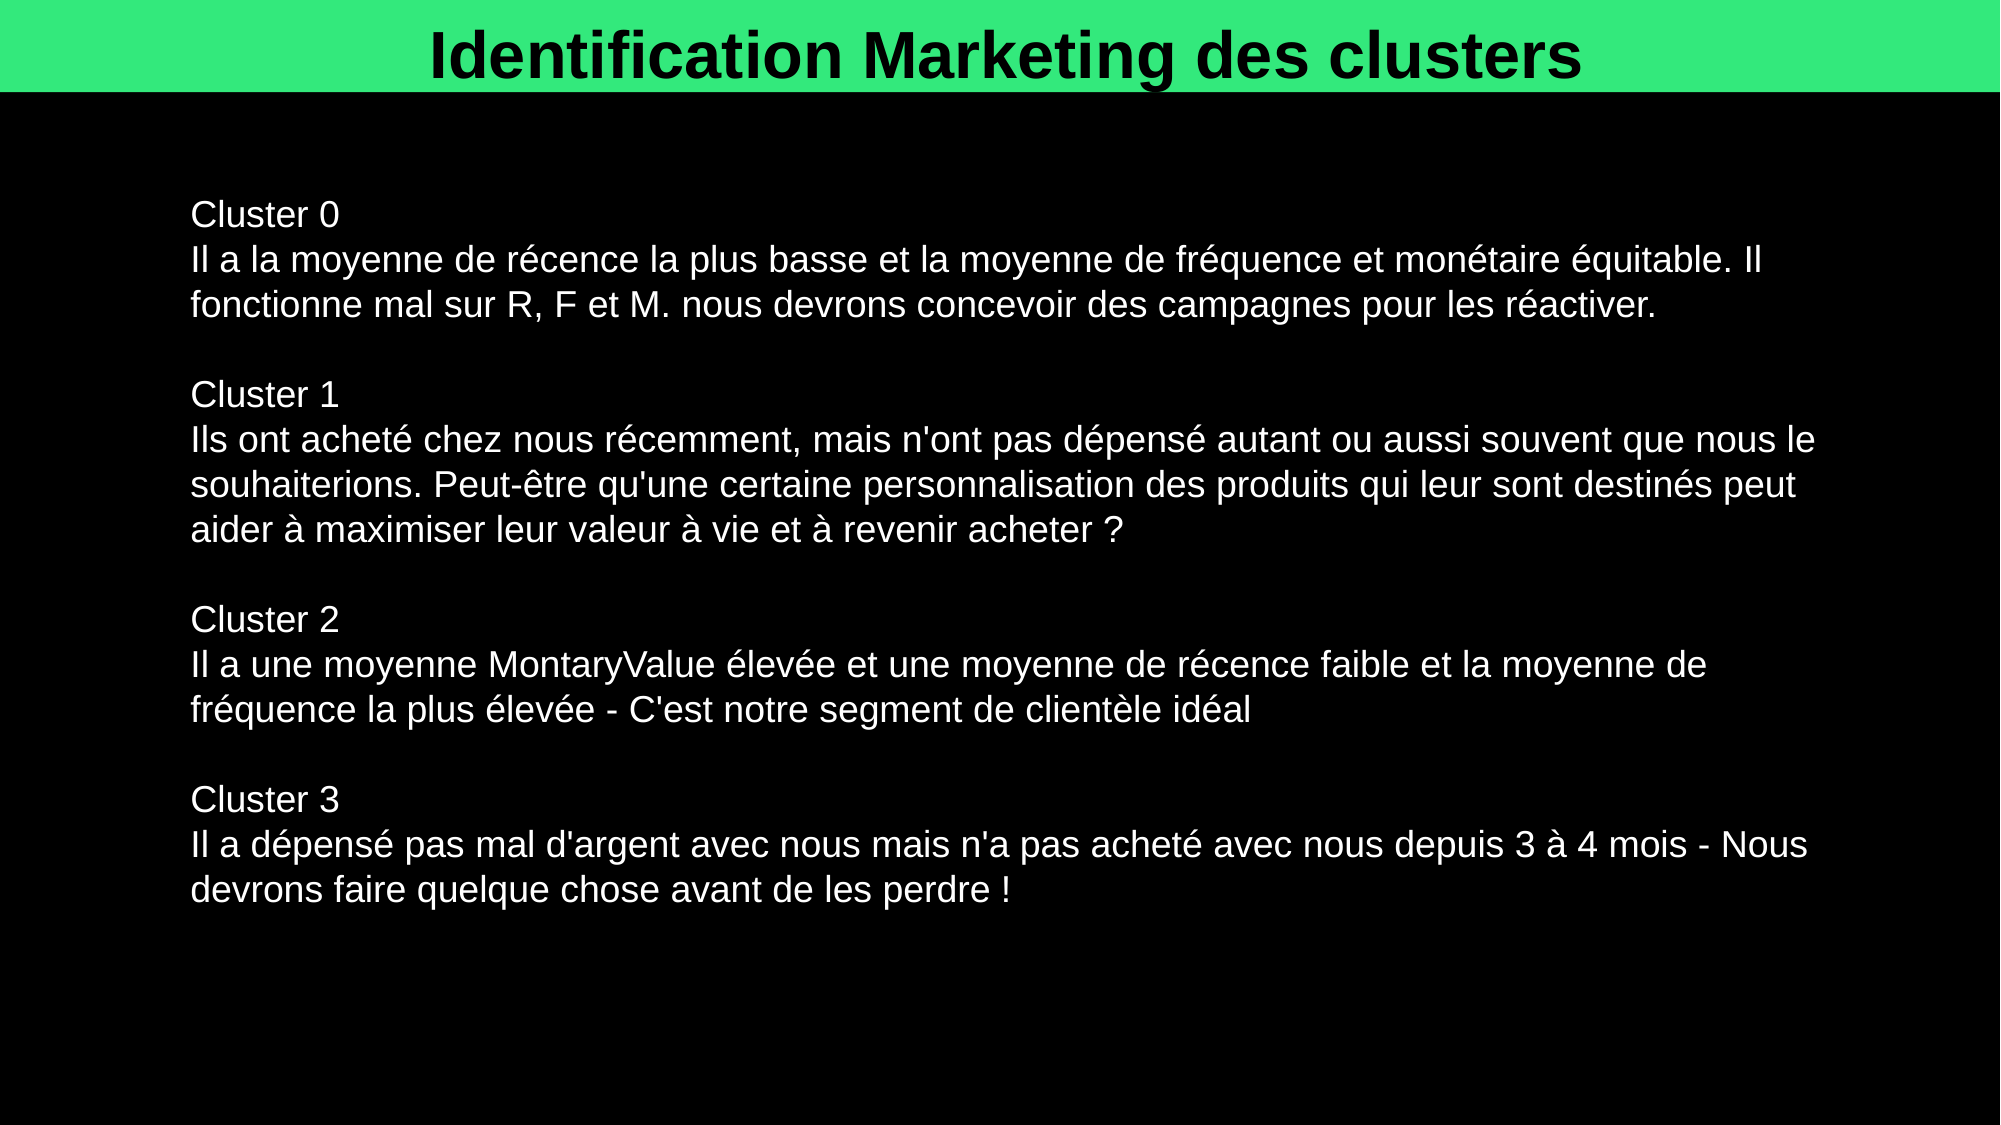

Identification Marketing des clusters

Cluster 0
Il a la moyenne de récence la plus basse et la moyenne de fréquence et monétaire équitable. Il fonctionne mal sur R, F et M. nous devrons concevoir des campagnes pour les réactiver.

Cluster 1
Ils ont acheté chez nous récemment, mais n'ont pas dépensé autant ou aussi souvent que nous le souhaiterions. Peut-être qu'une certaine personnalisation des produits qui leur sont destinés peut aider à maximiser leur valeur à vie et à revenir acheter ?

Cluster 2
Il a une moyenne MontaryValue élevée et une moyenne de récence faible et la moyenne de fréquence la plus élevée - C'est notre segment de clientèle idéal

Cluster 3
Il a dépensé pas mal d'argent avec nous mais n'a pas acheté avec nous depuis 3 à 4 mois - Nous devrons faire quelque chose avant de les perdre !